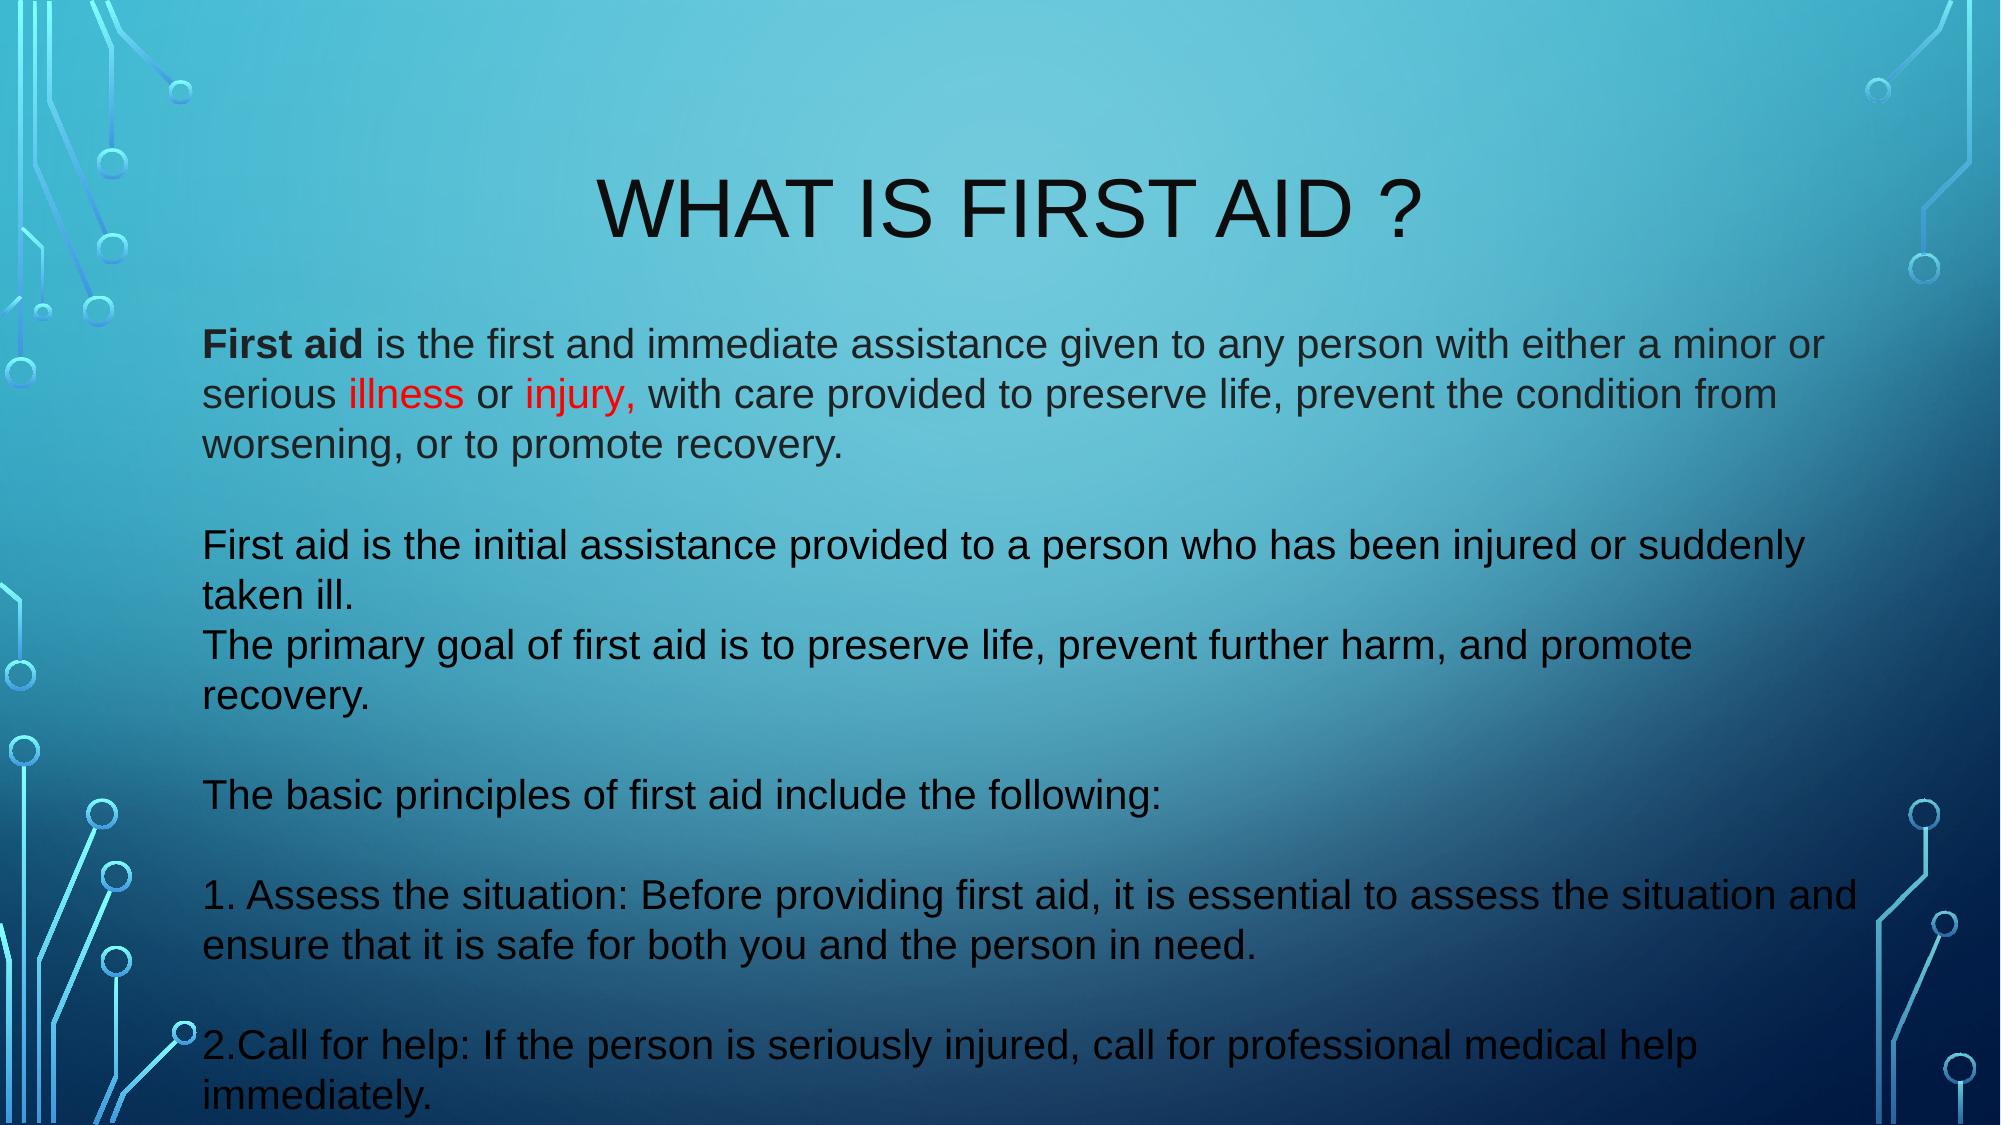

# what is First aid ?
First aid is the first and immediate assistance given to any person with either a minor or serious illness or injury, with care provided to preserve life, prevent the condition from worsening, or to promote recovery.

First aid is the initial assistance provided to a person who has been injured or suddenly taken ill.
The primary goal of first aid is to preserve life, prevent further harm, and promote recovery.

The basic principles of first aid include the following:

1. Assess the situation: Before providing first aid, it is essential to assess the situation and ensure that it is safe for both you and the person in need.

2.Call for help: If the person is seriously injured, call for professional medical help immediately.

3.Provide comfort: Stay with the person and provide comfort, support, and reassurance while waiting for medical help.